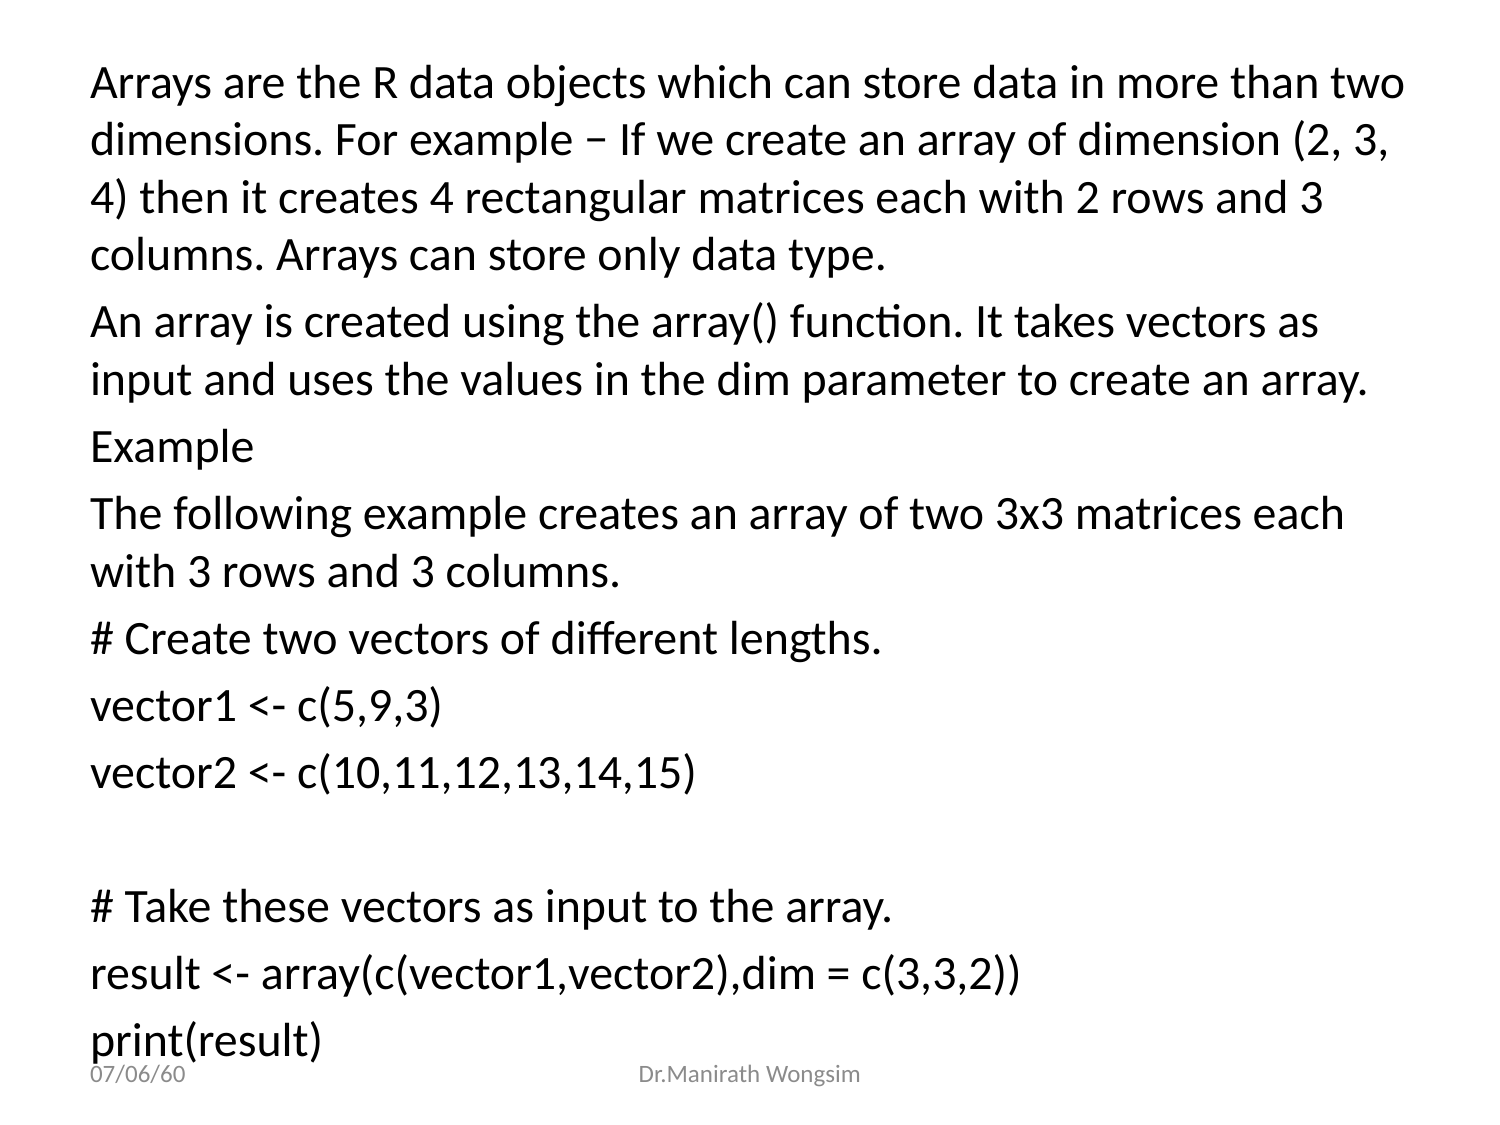

Arrays are the R data objects which can store data in more than two dimensions. For example − If we create an array of dimension (2, 3, 4) then it creates 4 rectangular matrices each with 2 rows and 3 columns. Arrays can store only data type.
An array is created using the array() function. It takes vectors as input and uses the values in the dim parameter to create an array.
Example
The following example creates an array of two 3x3 matrices each with 3 rows and 3 columns.
# Create two vectors of different lengths.
vector1 <- c(5,9,3)
vector2 <- c(10,11,12,13,14,15)

# Take these vectors as input to the array.
result <- array(c(vector1,vector2),dim = c(3,3,2))
print(result)

07/06/60
Dr.Manirath Wongsim